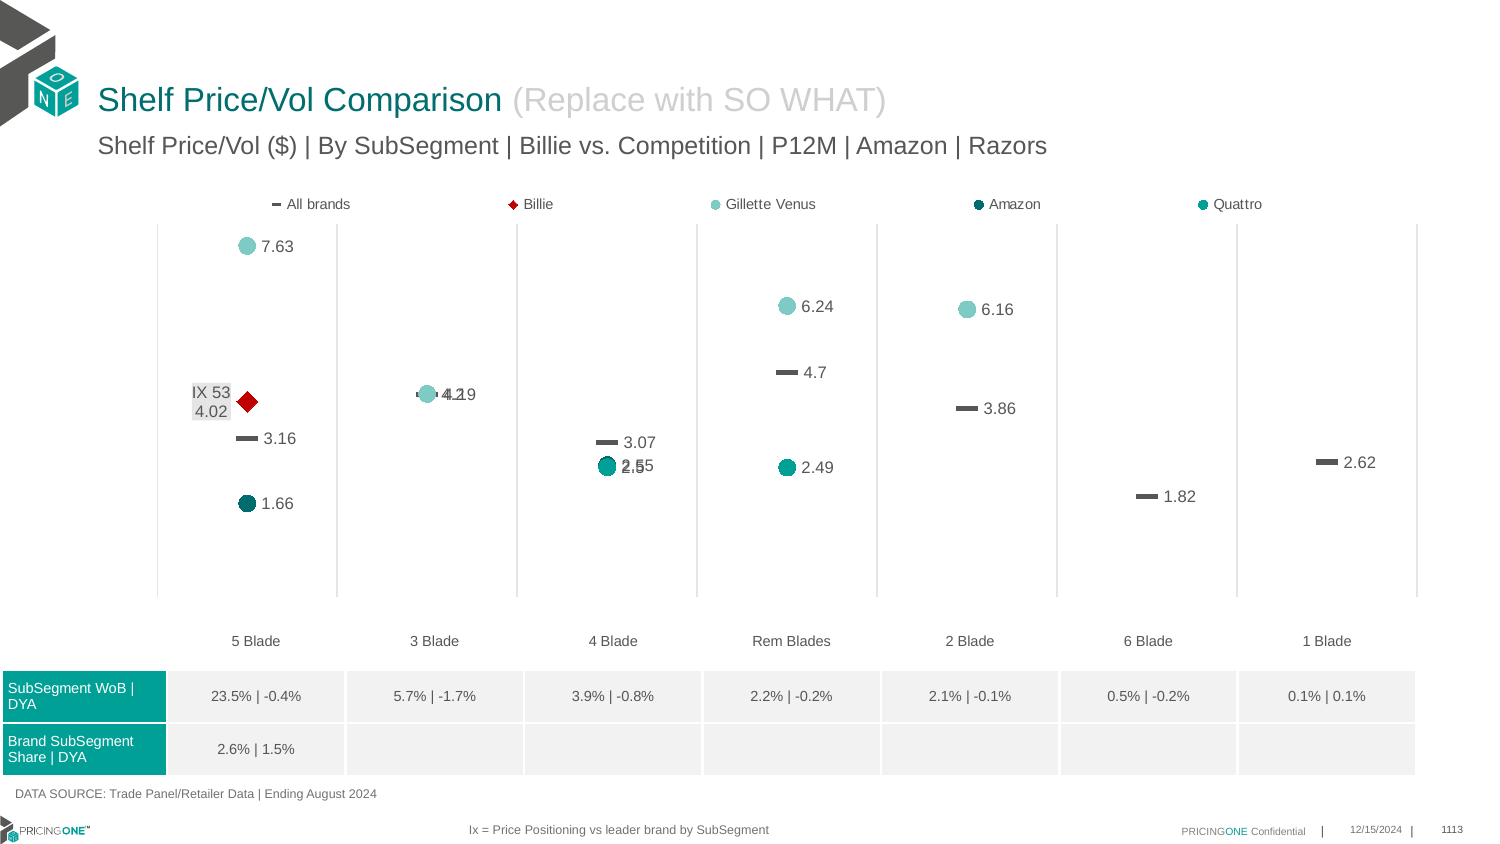

# Shelf Price/Vol Comparison (Replace with SO WHAT)
Shelf Price/Vol ($) | By SubSegment | Billie vs. Competition | P12M | Amazon | Razors

### Chart

| Category | All brands | Billie | Gillette Venus | Amazon | Quattro |
|---|---|---|---|---|---|
| IX 53 | 3.16 | 4.02 | 7.63 | 1.66 | None |
| None | 4.19 | None | 4.2 | None | None |
| None | 3.07 | None | None | 2.55 | 2.5 |
| None | 4.7 | None | 6.24 | None | 2.49 |
| None | 3.86 | None | 6.16 | None | None |
| None | 1.82 | None | None | None | None |
| None | 2.62 | None | None | None | None |
|  | 5 Blade | 3 Blade | 4 Blade | Rem Blades | 2 Blade | 6 Blade | 1 Blade |
| --- | --- | --- | --- | --- | --- | --- | --- |
| SubSegment WoB | DYA | 23.5% | -0.4% | 5.7% | -1.7% | 3.9% | -0.8% | 2.2% | -0.2% | 2.1% | -0.1% | 0.5% | -0.2% | 0.1% | 0.1% |
| Brand SubSegment Share | DYA | 2.6% | 1.5% |  |  |  |  |  |  |
DATA SOURCE: Trade Panel/Retailer Data | Ending August 2024
Ix = Price Positioning vs leader brand by SubSegment
12/15/2024
1113